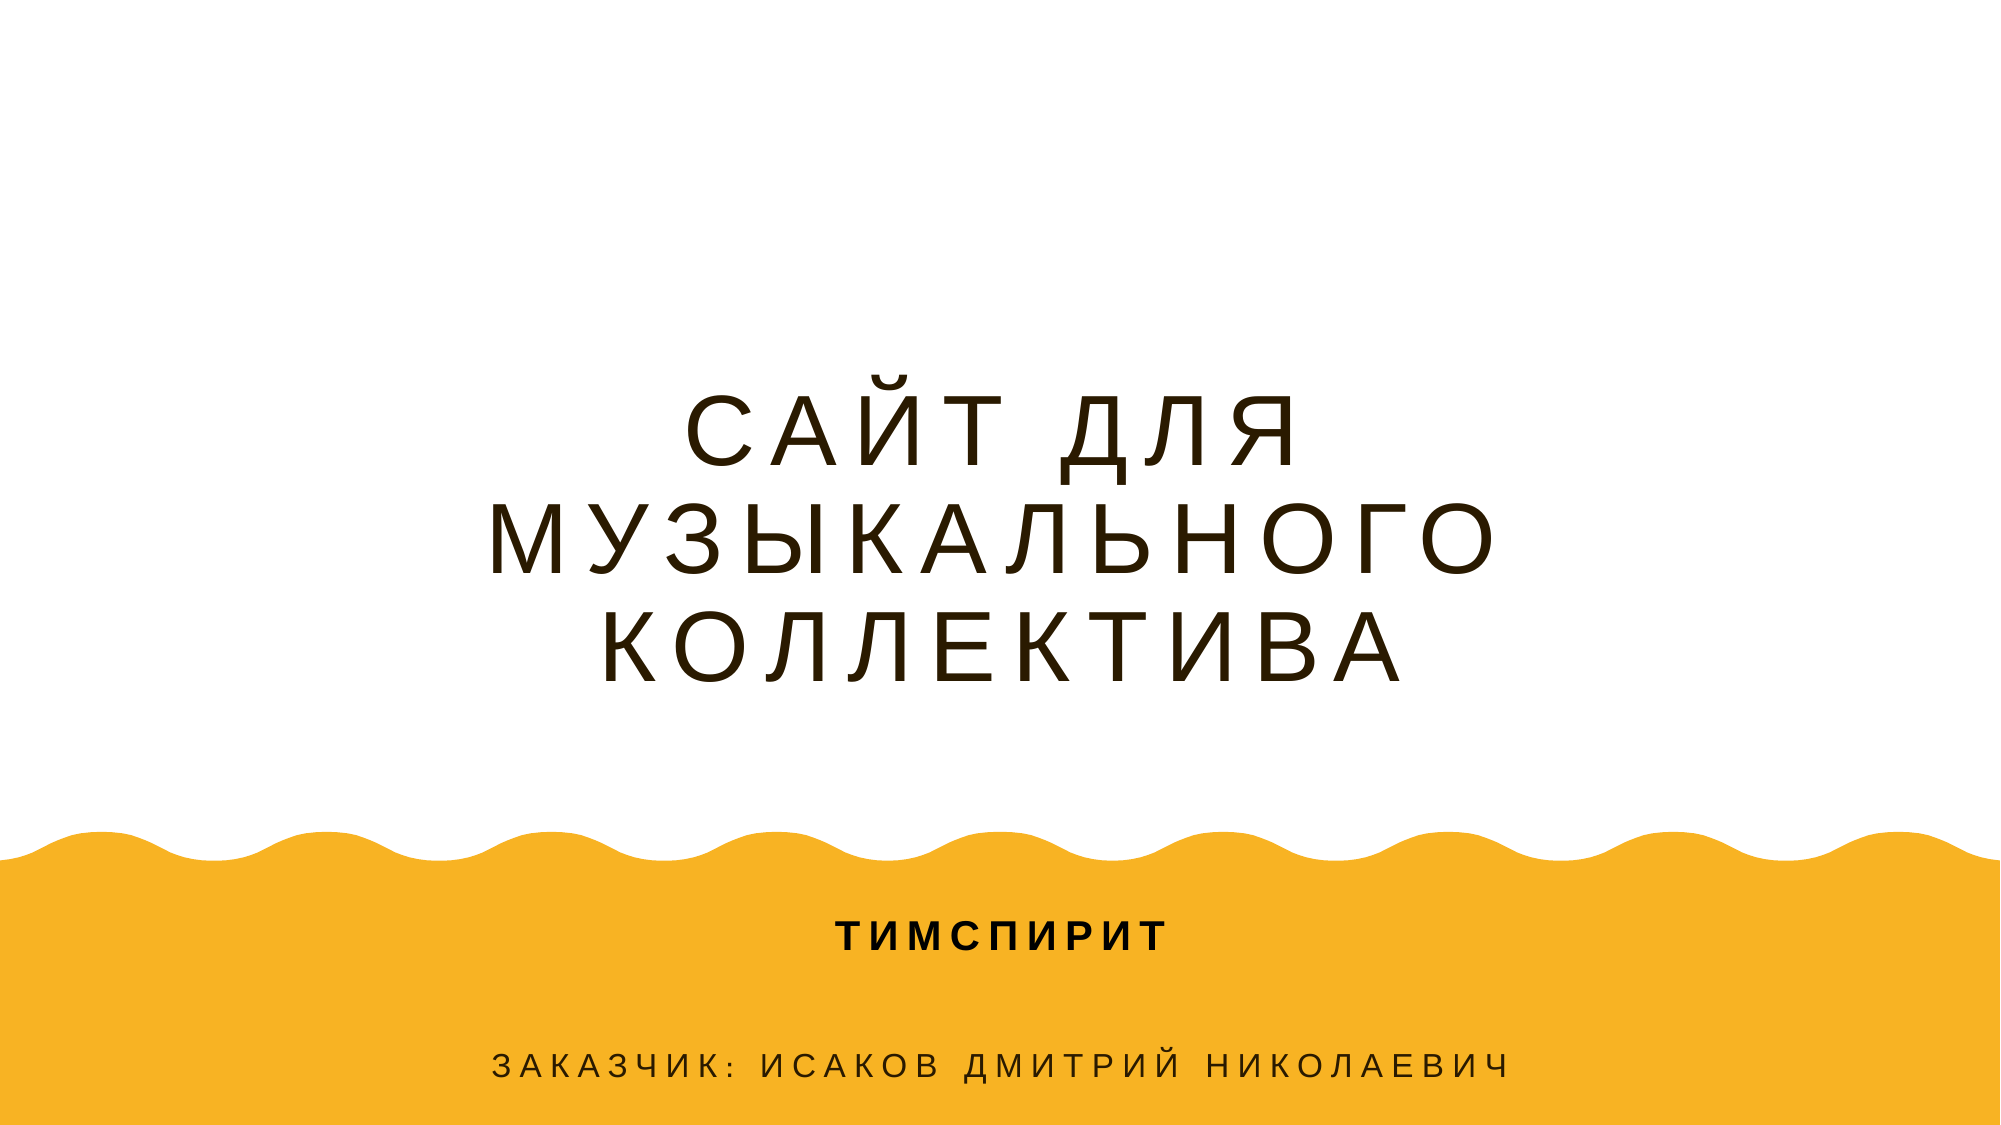

# Сайт для музыкального коллектива

Тимспирит

Заказчик: Исаков Дмитрий Николаевич